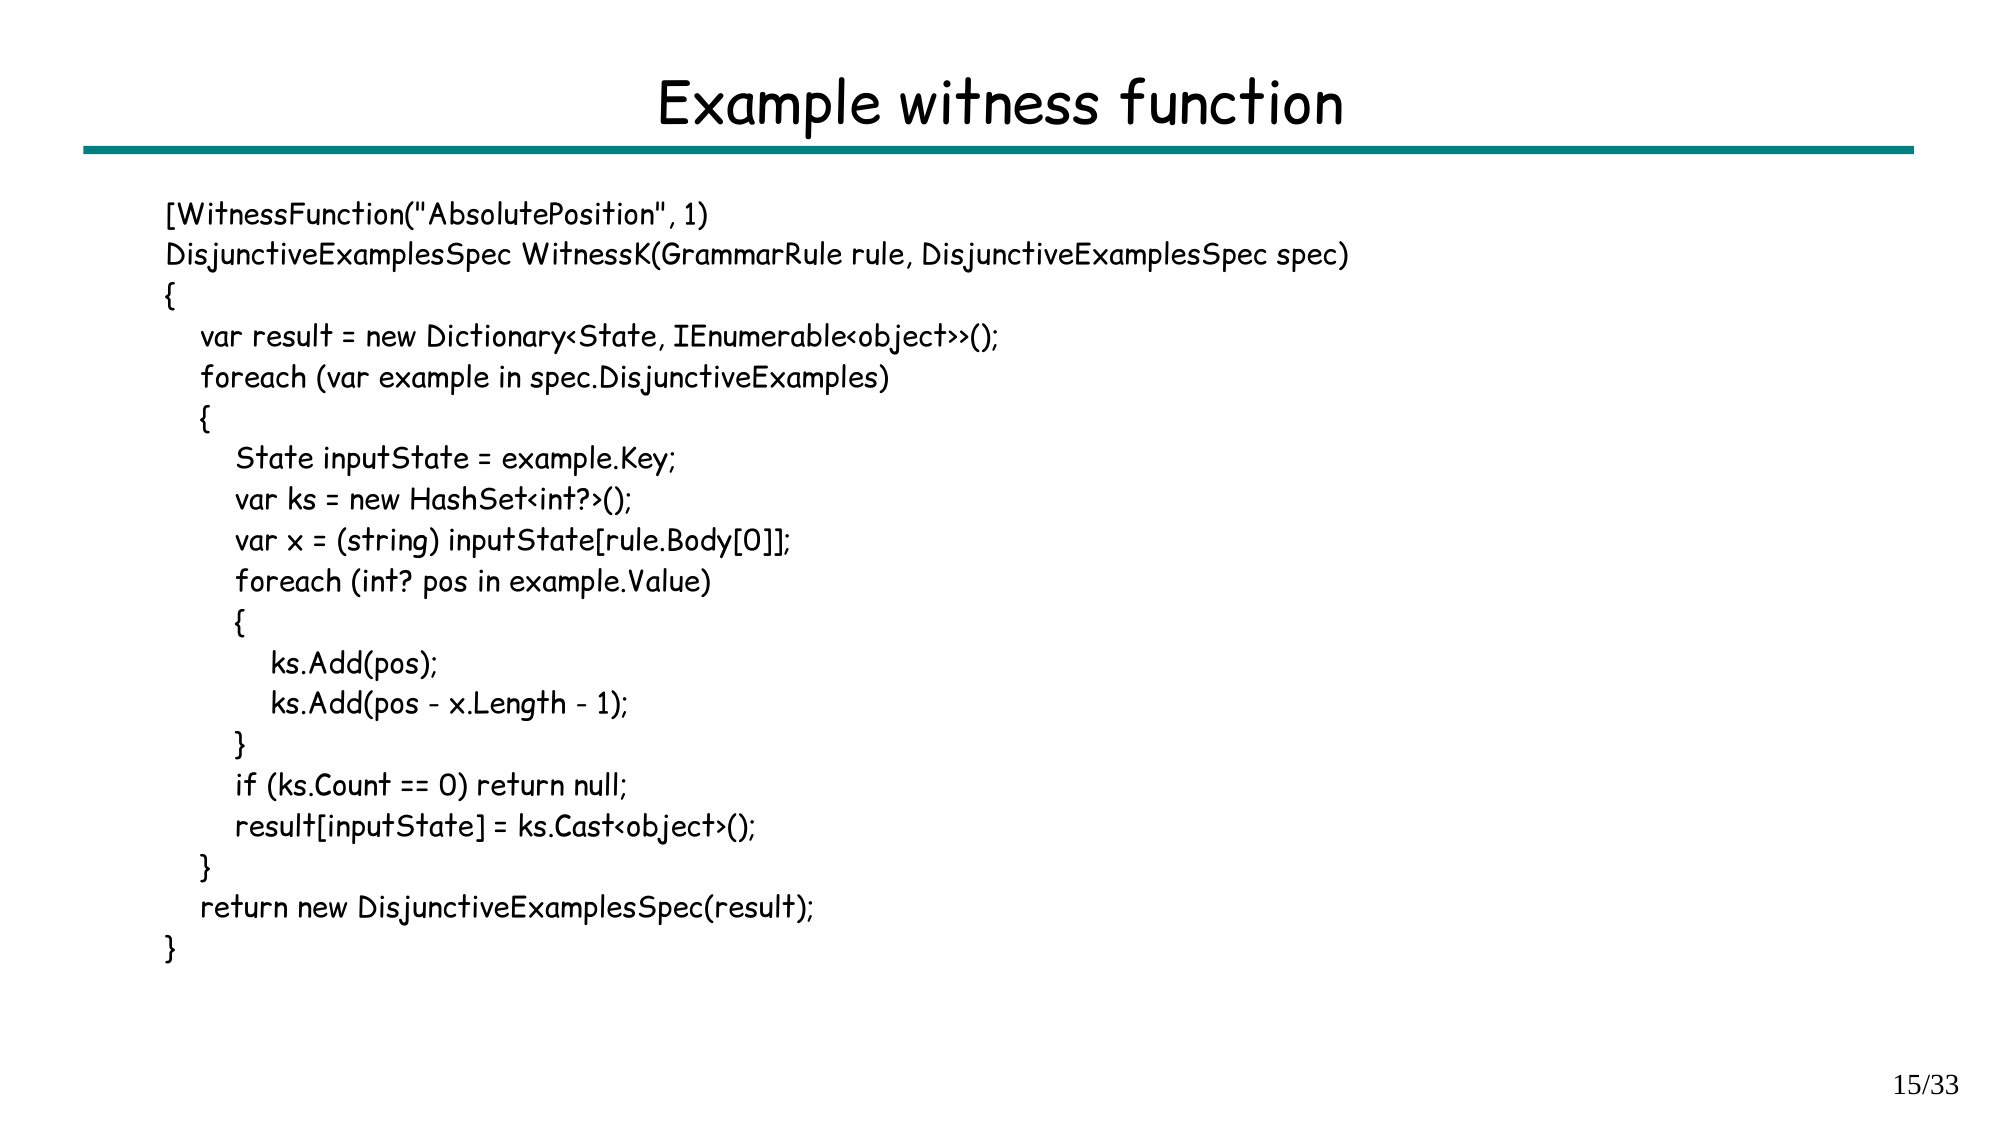

# Example witness function
[WitnessFunction("AbsolutePosition", 1)
DisjunctiveExamplesSpec WitnessK(GrammarRule rule, DisjunctiveExamplesSpec spec)
{
    var result = new Dictionary<State, IEnumerable<object>>();
    foreach (var example in spec.DisjunctiveExamples)
    {
        State inputState = example.Key;
        var ks = new HashSet<int?>();
        var x = (string) inputState[rule.Body[0]];
        foreach (int? pos in example.Value)
        {
            ks.Add(pos);
            ks.Add(pos - x.Length - 1);
        }
        if (ks.Count == 0) return null;
        result[inputState] = ks.Cast<object>();
    }
    return new DisjunctiveExamplesSpec(result);
}
15/33